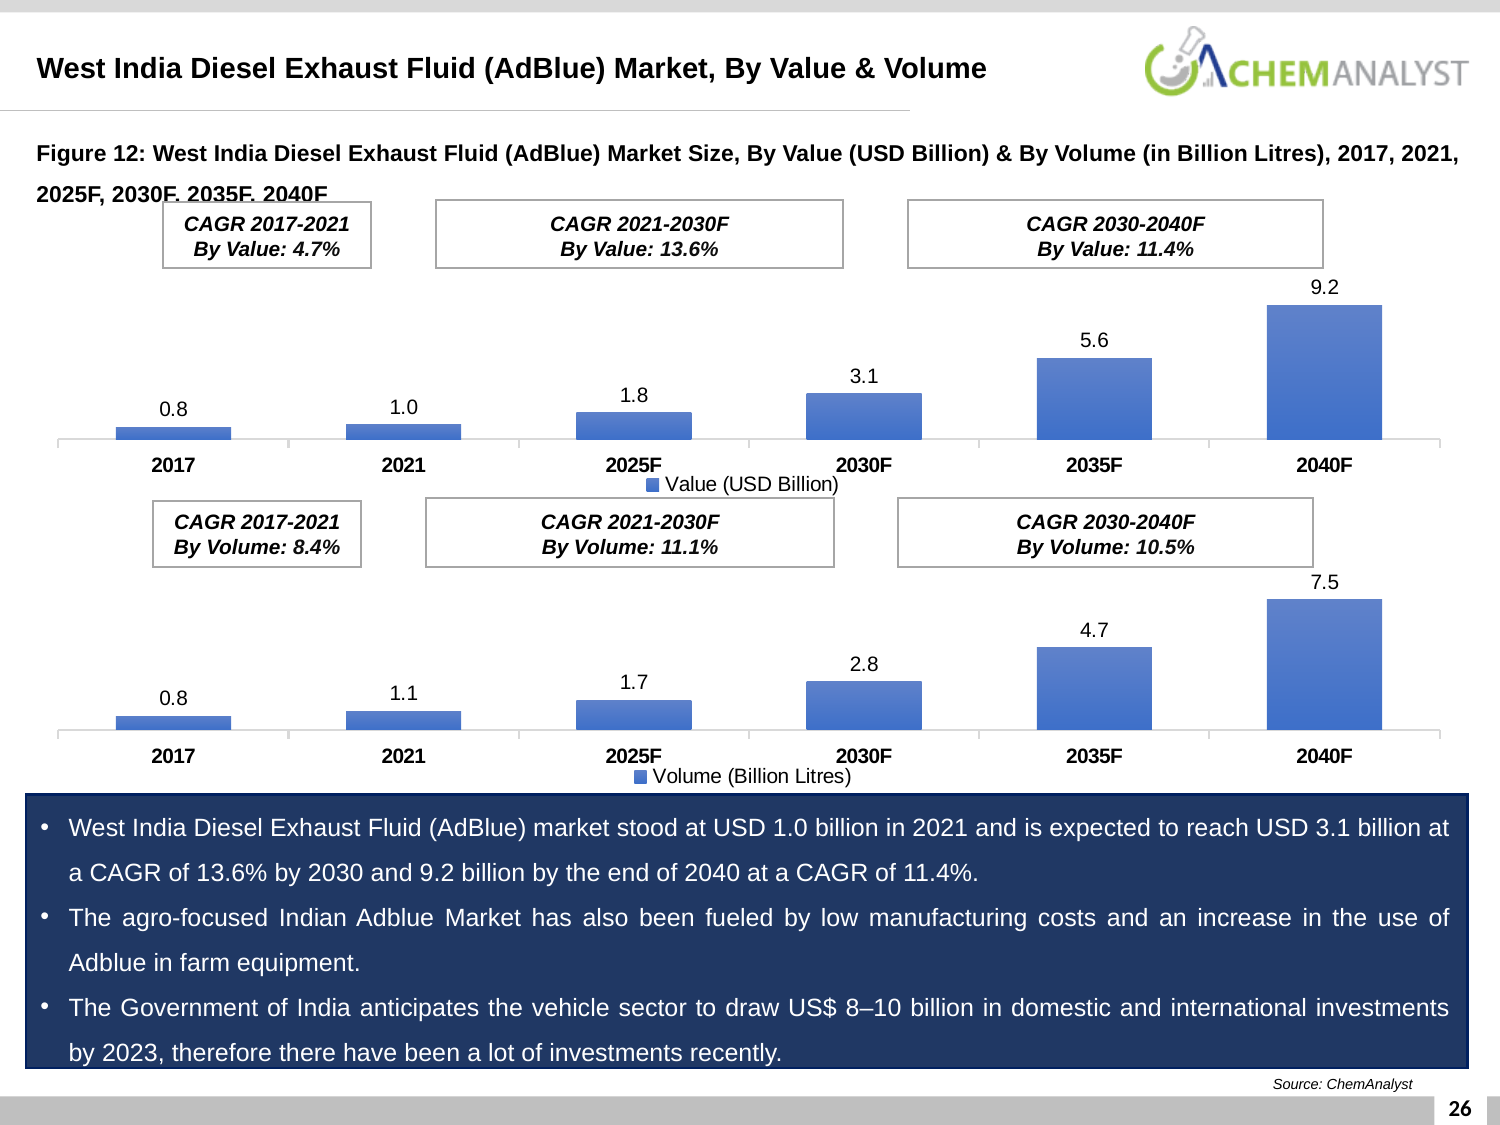

West India Diesel Exhaust Fluid (AdBlue) Market, By Value & Volume
Figure 12: West India Diesel Exhaust Fluid (AdBlue) Market Size, By Value (USD Billion) & By Volume (in Billion Litres), 2017, 2021, 2025F, 2030F, 2035F, 2040F

CAGR 2021-2030F
By Value: 13.6%

CAGR 2030-2040F
By Value: 11.4%

CAGR 2017-2021
By Value: 4.7%

### Chart

| Category | Value (USD Billion) |
|---|---|
| 2017 | 0.8197993772222224 |
| 2021 | 0.98659524096 |
| 2025F | 1.8273459750000005 |
| 2030F | 3.1243161615044777 |
| 2035F | 5.579582351323944 |
| 2040F | 9.197922939090413 |
CAGR 2021-2030F
By Volume: 11.1%

CAGR 2030-2040F
By Volume: 10.5%

CAGR 2017-2021
By Volume: 8.4%

### Chart

| Category | Volume (Billion Litres) |
|---|---|
| 2017 | 0.7749481566666667 |
| 2021 | 1.068551568 |
| 2025F | 1.6963110937499999 |
| 2030F | 2.7526174495522384 |
| 2035F | 4.715737554929579 |
| 2040F | 7.467549925068492 |
West India Diesel Exhaust Fluid (AdBlue) market stood at USD 1.0 billion in 2021 and is expected to reach USD 3.1 billion at a CAGR of 13.6% by 2030 and 9.2 billion by the end of 2040 at a CAGR of 11.4%.
The agro-focused Indian Adblue Market has also been fueled by low manufacturing costs and an increase in the use of Adblue in farm equipment.
The Government of India anticipates the vehicle sector to draw US$ 8–10 billion in domestic and international investments by 2023, therefore there have been a lot of investments recently.
Source: ChemAnalyst